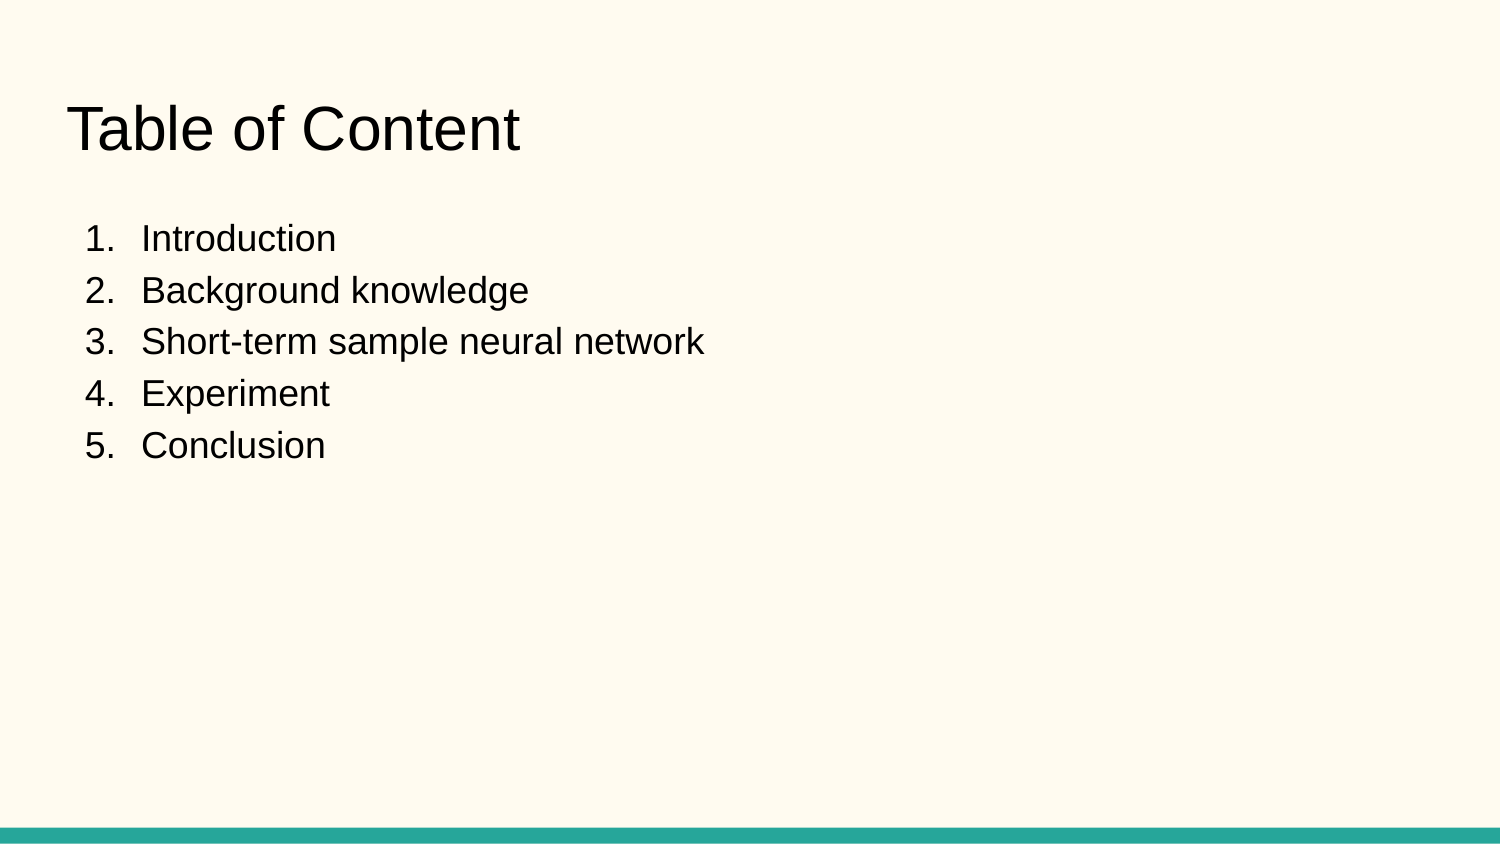

# Table of Content
Introduction
Background knowledge
Short-term sample neural network
Experiment
Conclusion